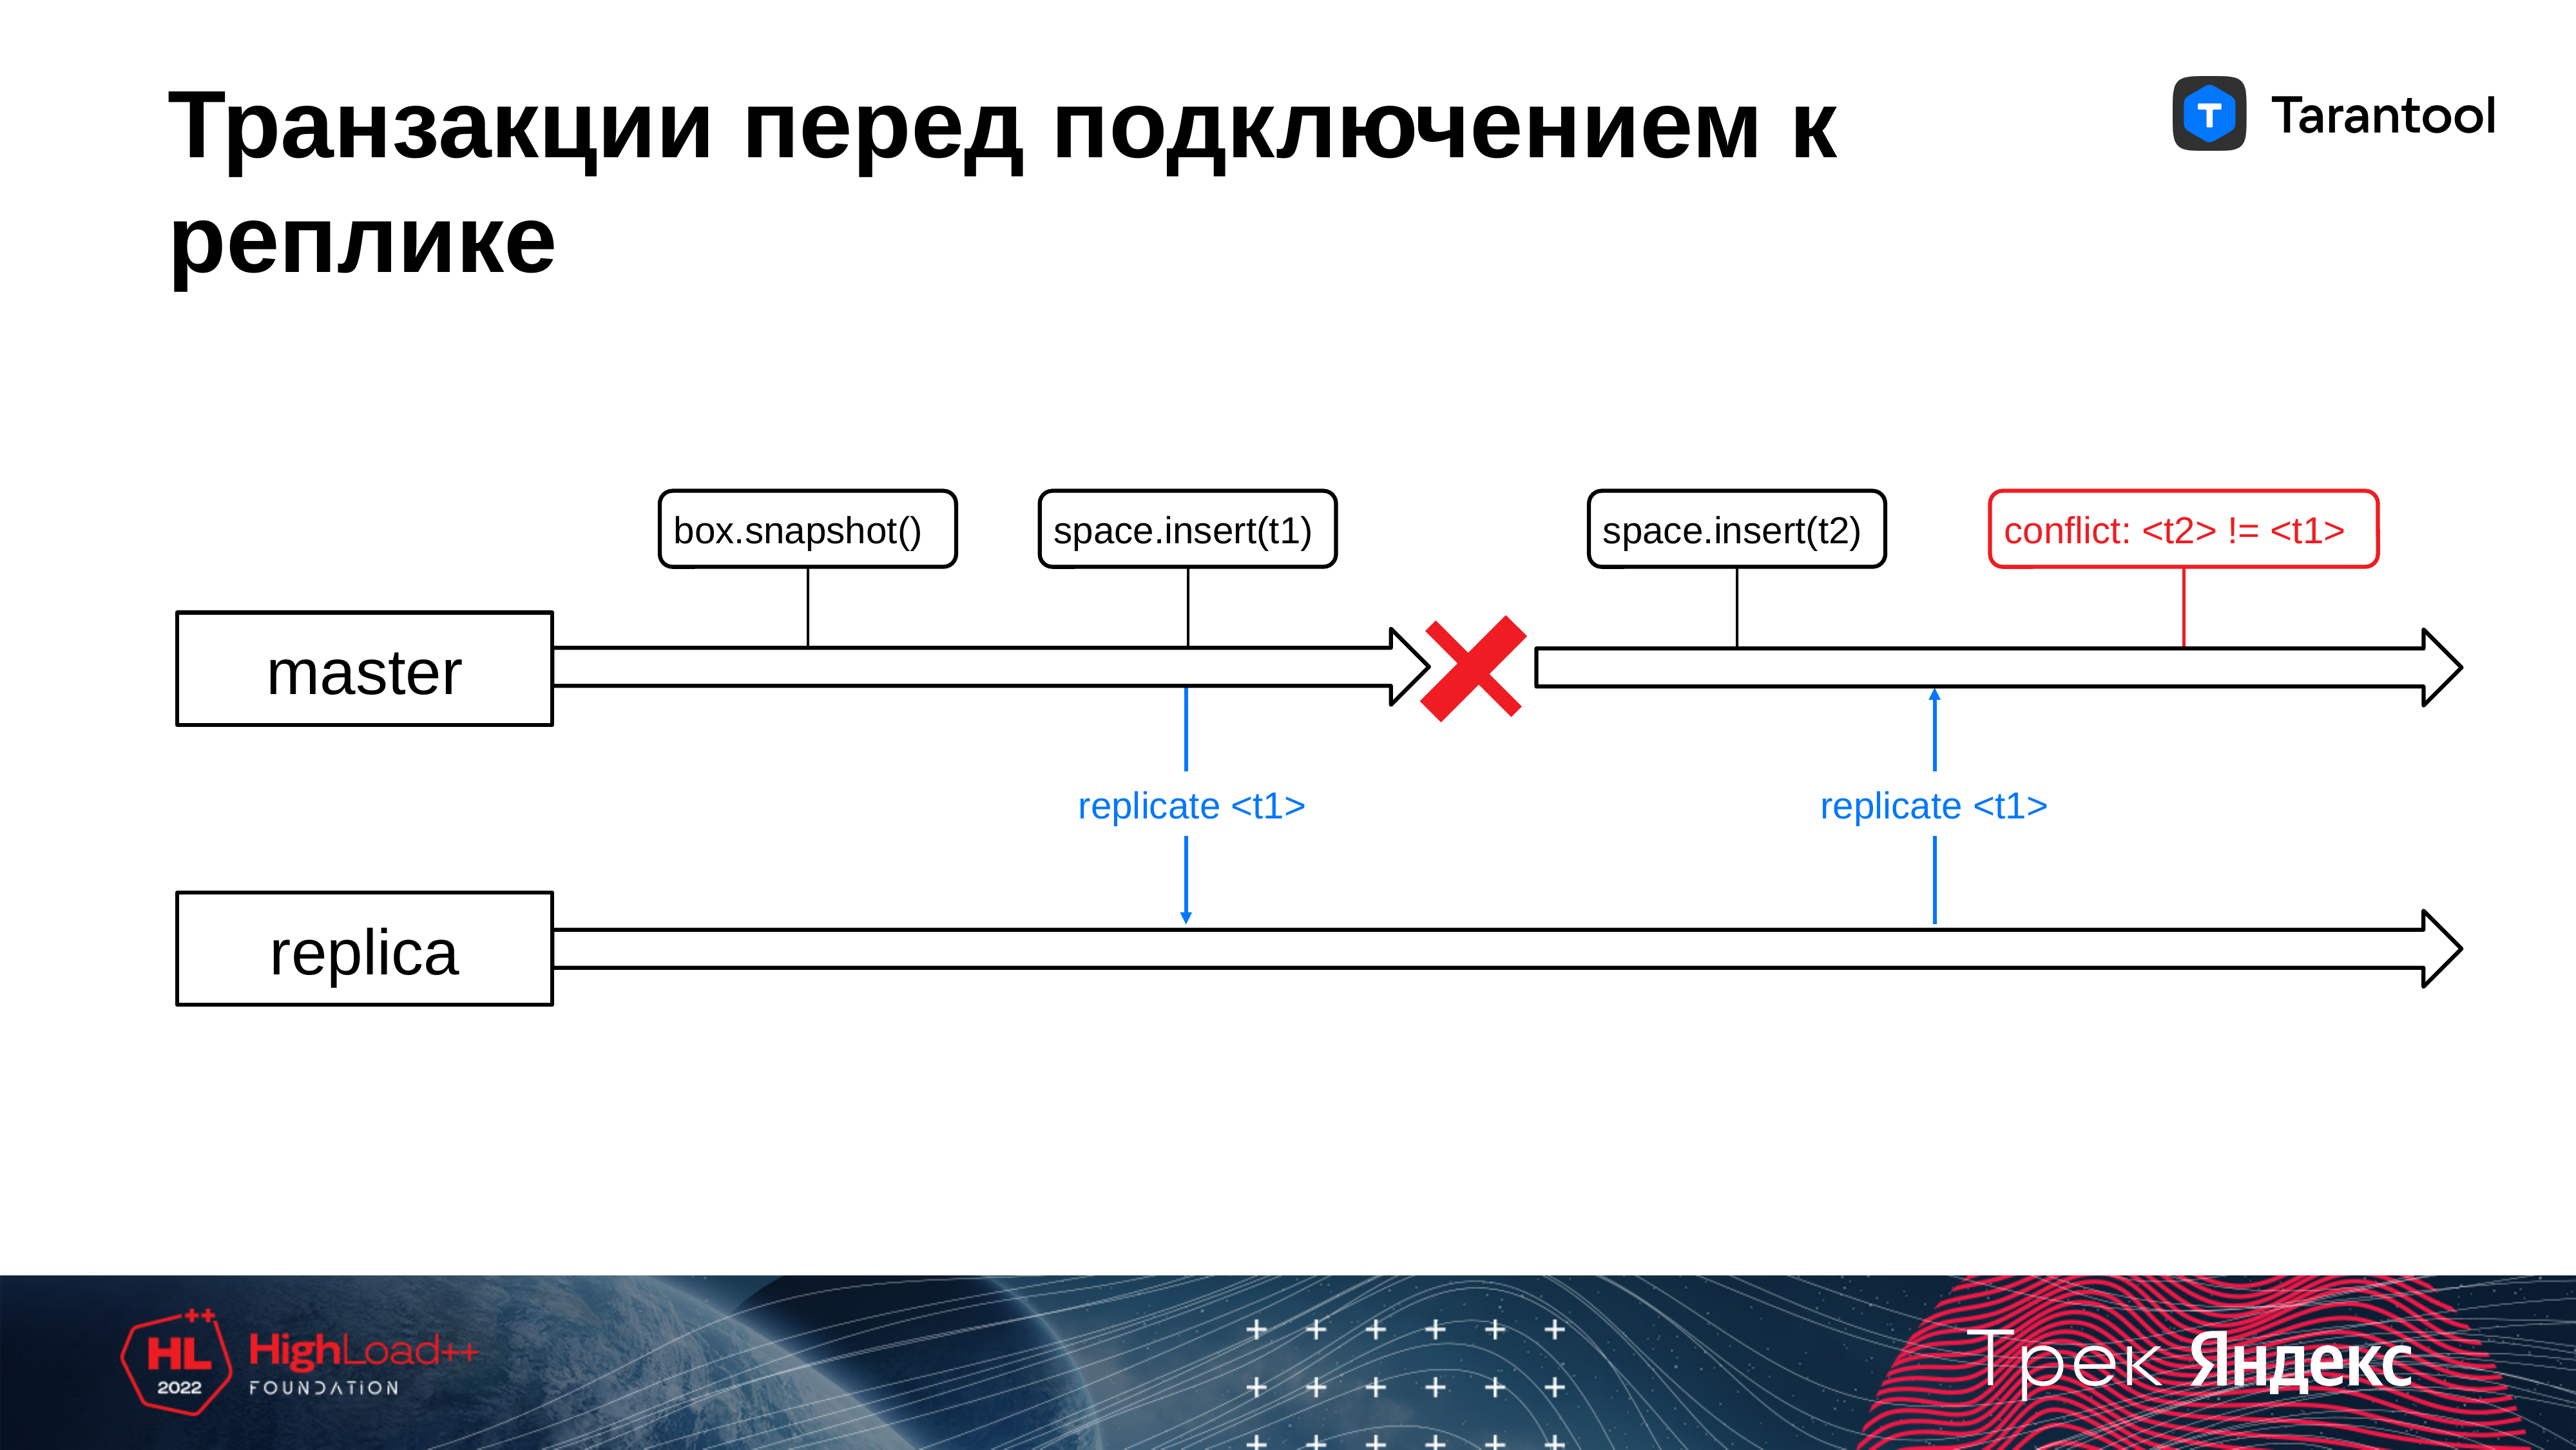

Транзакции перед подключением к реплике

box.snapshot()

space.insert(t1)

space.insert(t2)

conflict: <t2> != <t1>

master

replicate <t1>
replicate <t1>

replica